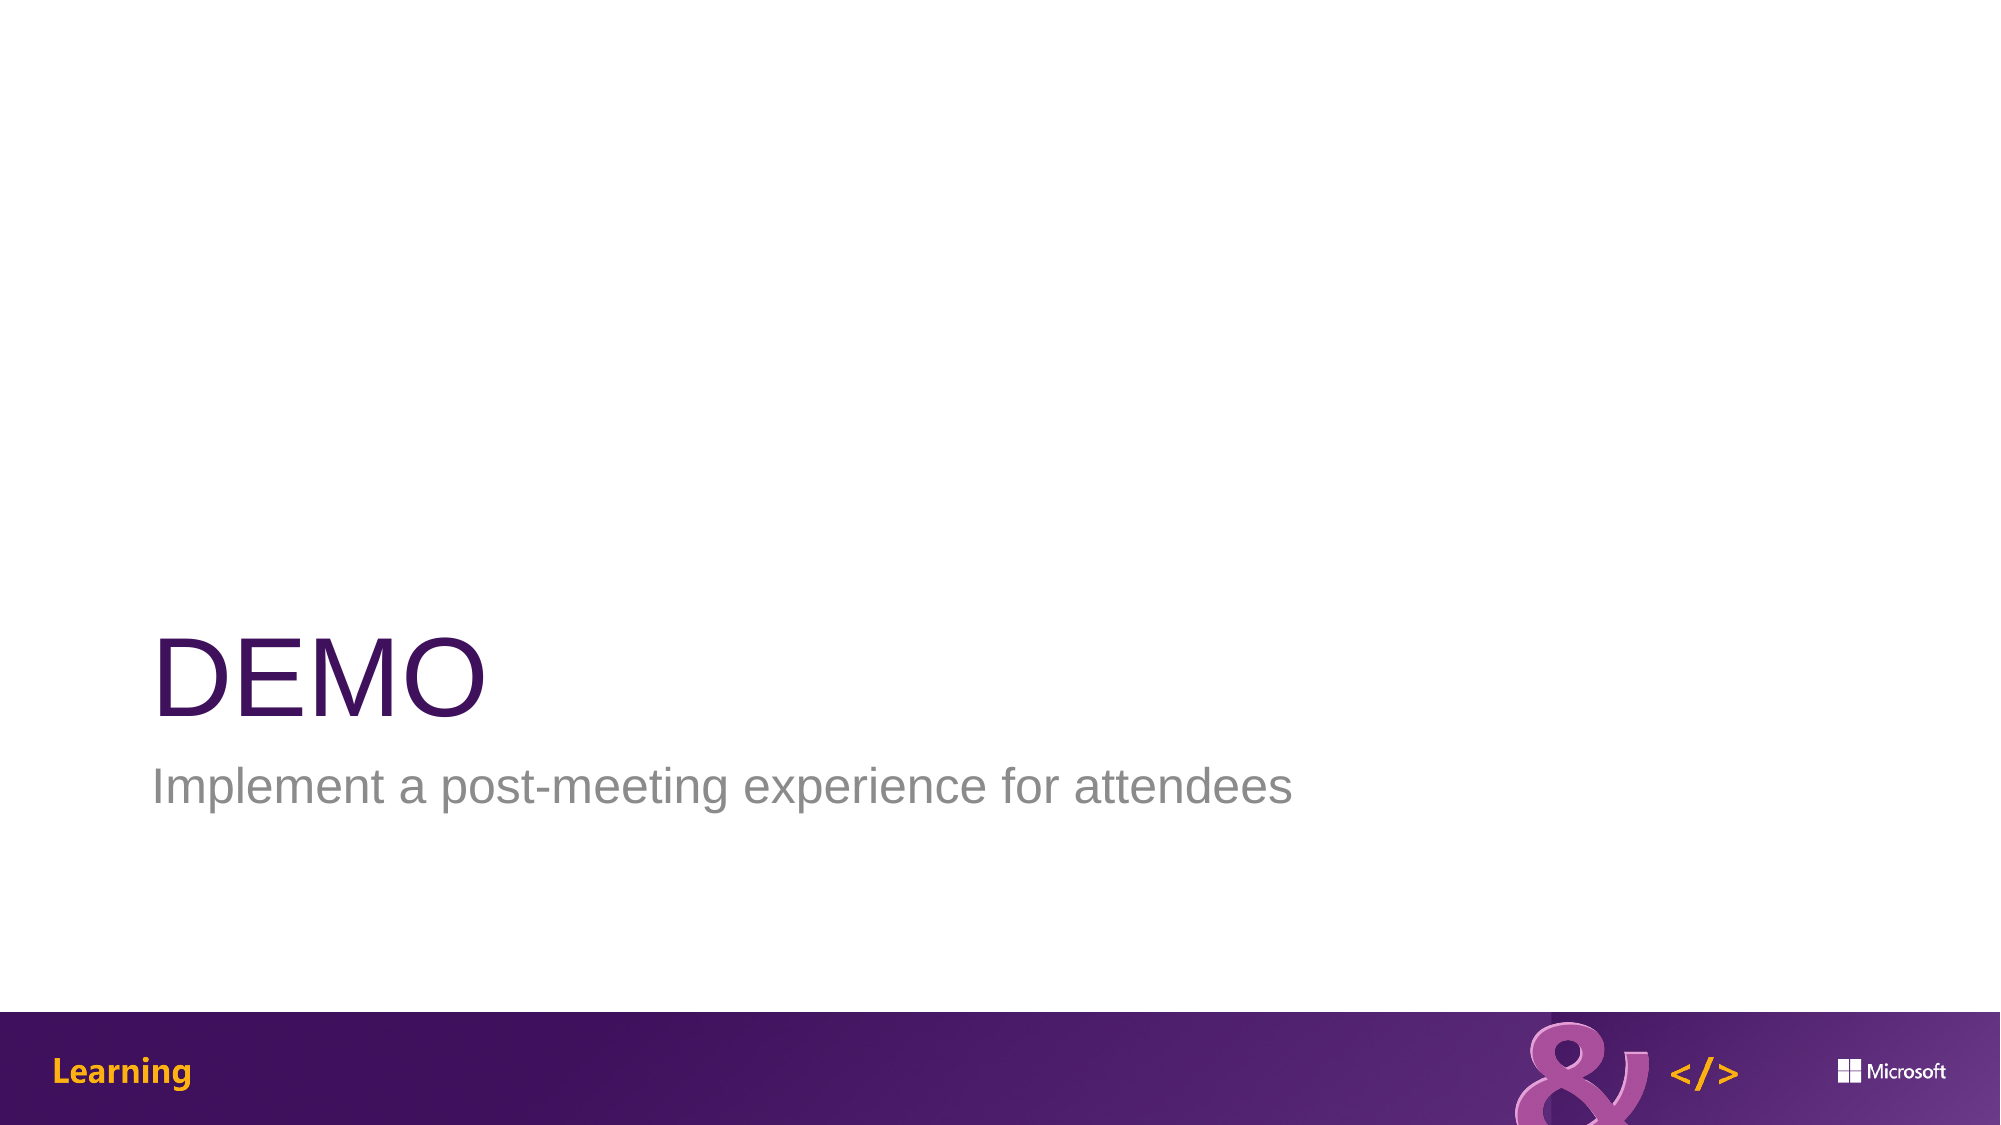

# DEMO
Implement a post-meeting experience for attendees